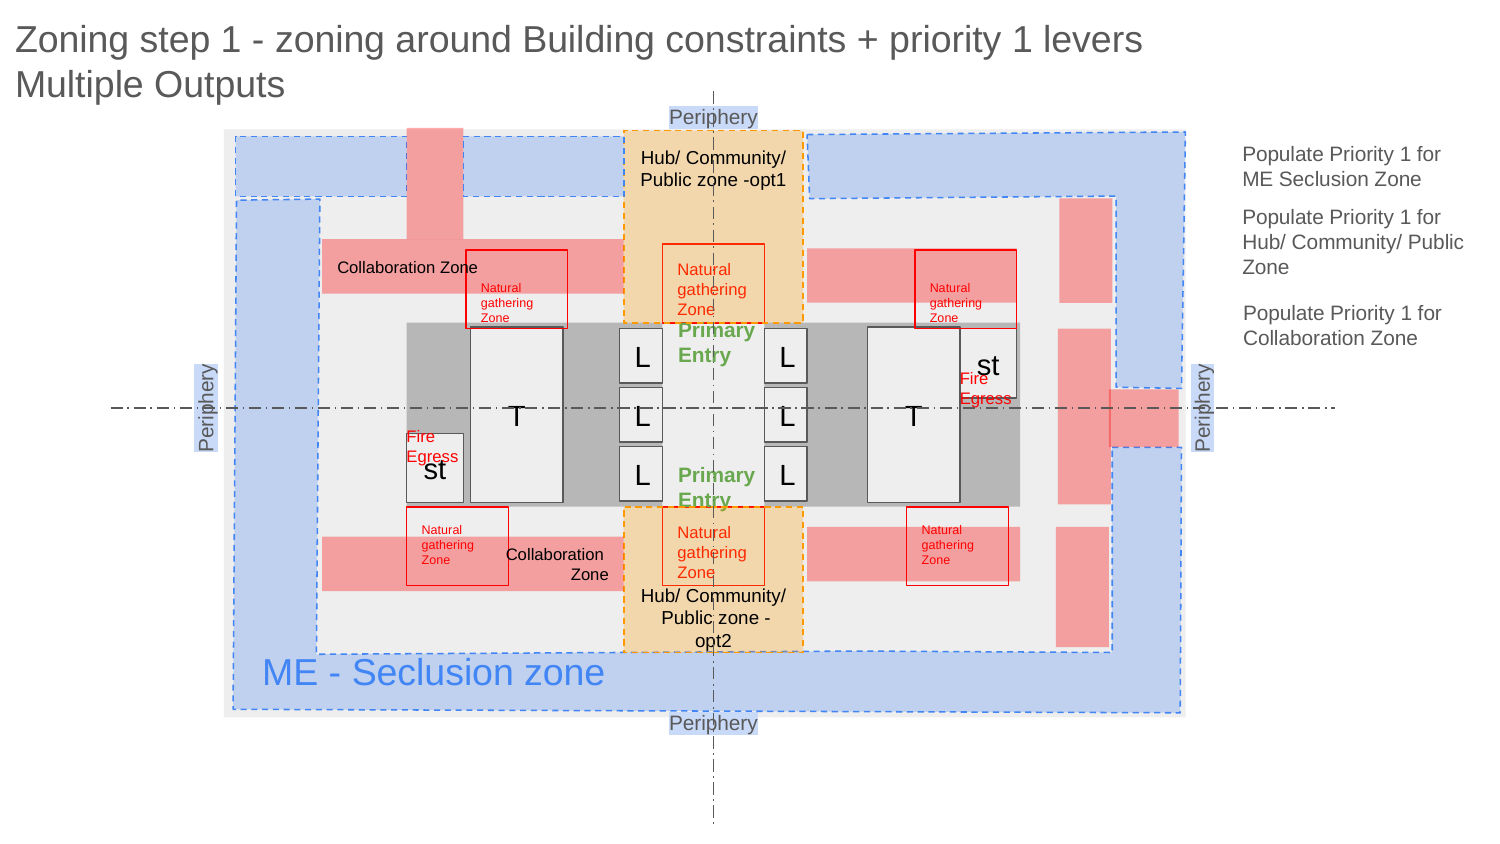

Zoning step 1 - zoning around Building constraints + priority 1 levers
Multiple Outputs
Periphery
Populate Priority 1 for ME Seclusion Zone

Hub/ Community/ Public zone -opt1

Populate Priority 1 for Hub/ Community/ Public Zone

Collaboration Zone
Natural gathering Zone

Natural gathering Zone

Natural gathering Zone
Populate Priority 1 for Collaboration Zone
Primary Entry

T
T
L
L
st

Fire Egress
Periphery
Periphery
L
L

Fire Egress
st
L
Primary Entry
L
Natural gathering Zone

Hub/ Community/  Public zone -opt2
Natural gathering Zone
Natural gathering Zone

Collaboration
Zone
ME - Seclusion zone
Periphery